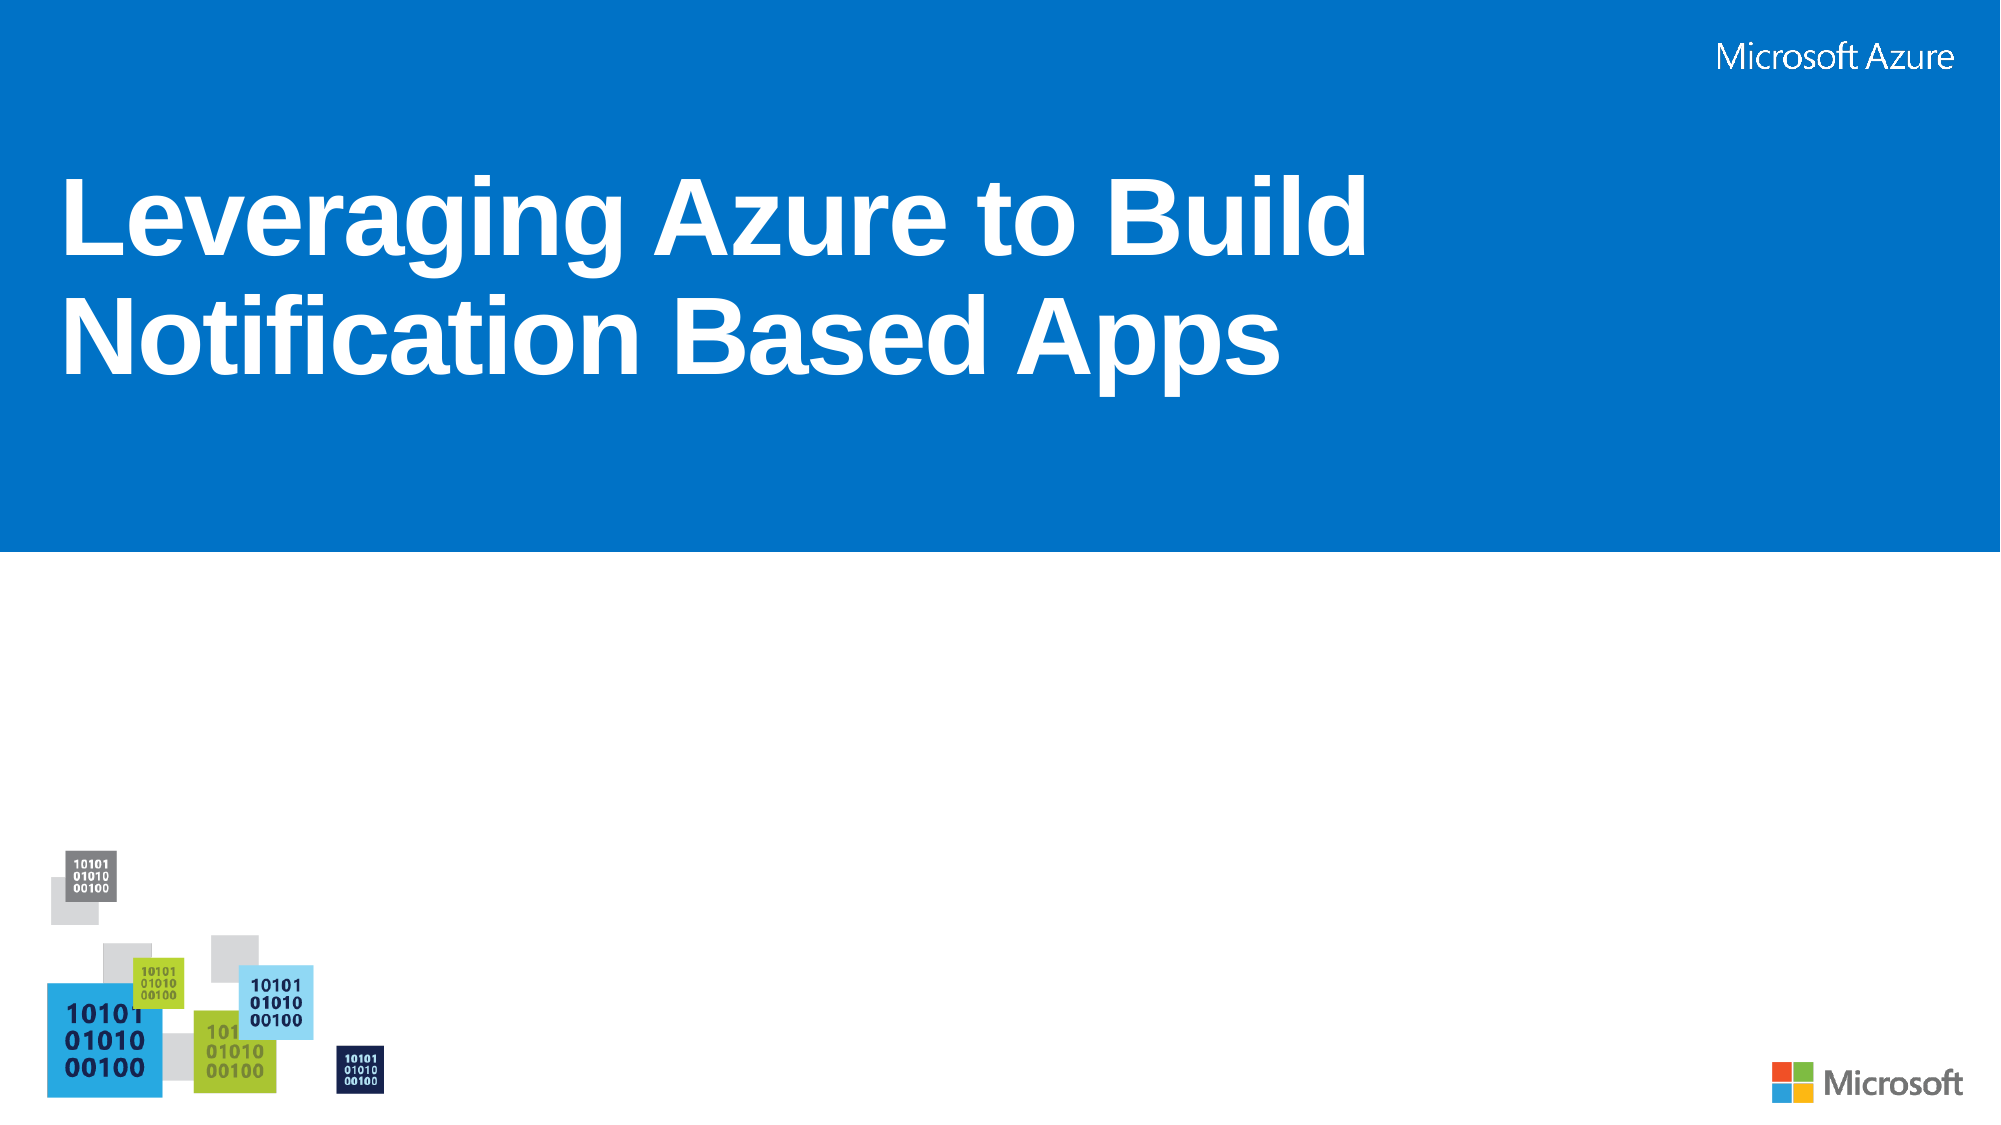

# Leveraging Azure to Build Notification Based Apps